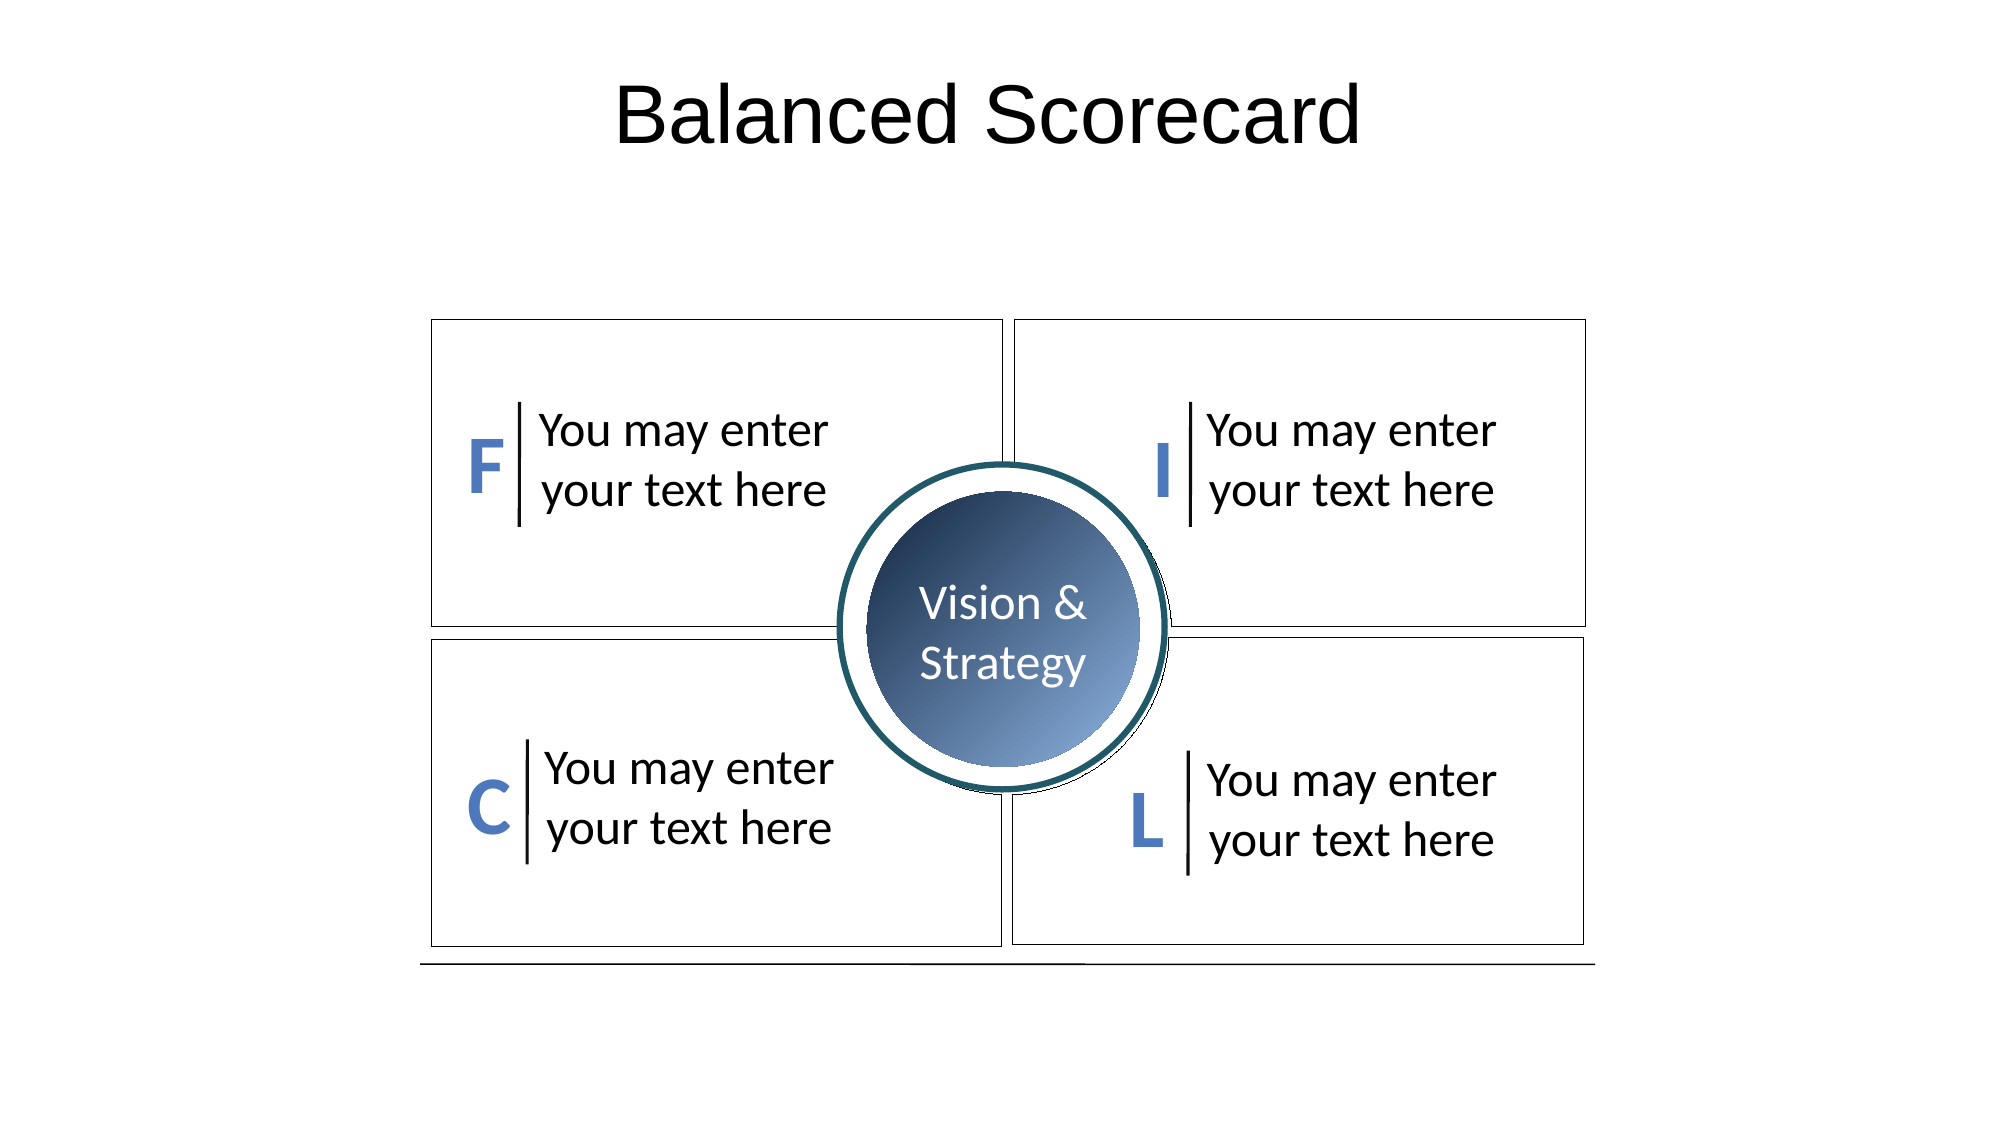

# Balanced Scorecard

You may enter your text here
F
You may enter your text here
I

Vision & Strategy

You may enter your text here
C
You may enter your text here
L